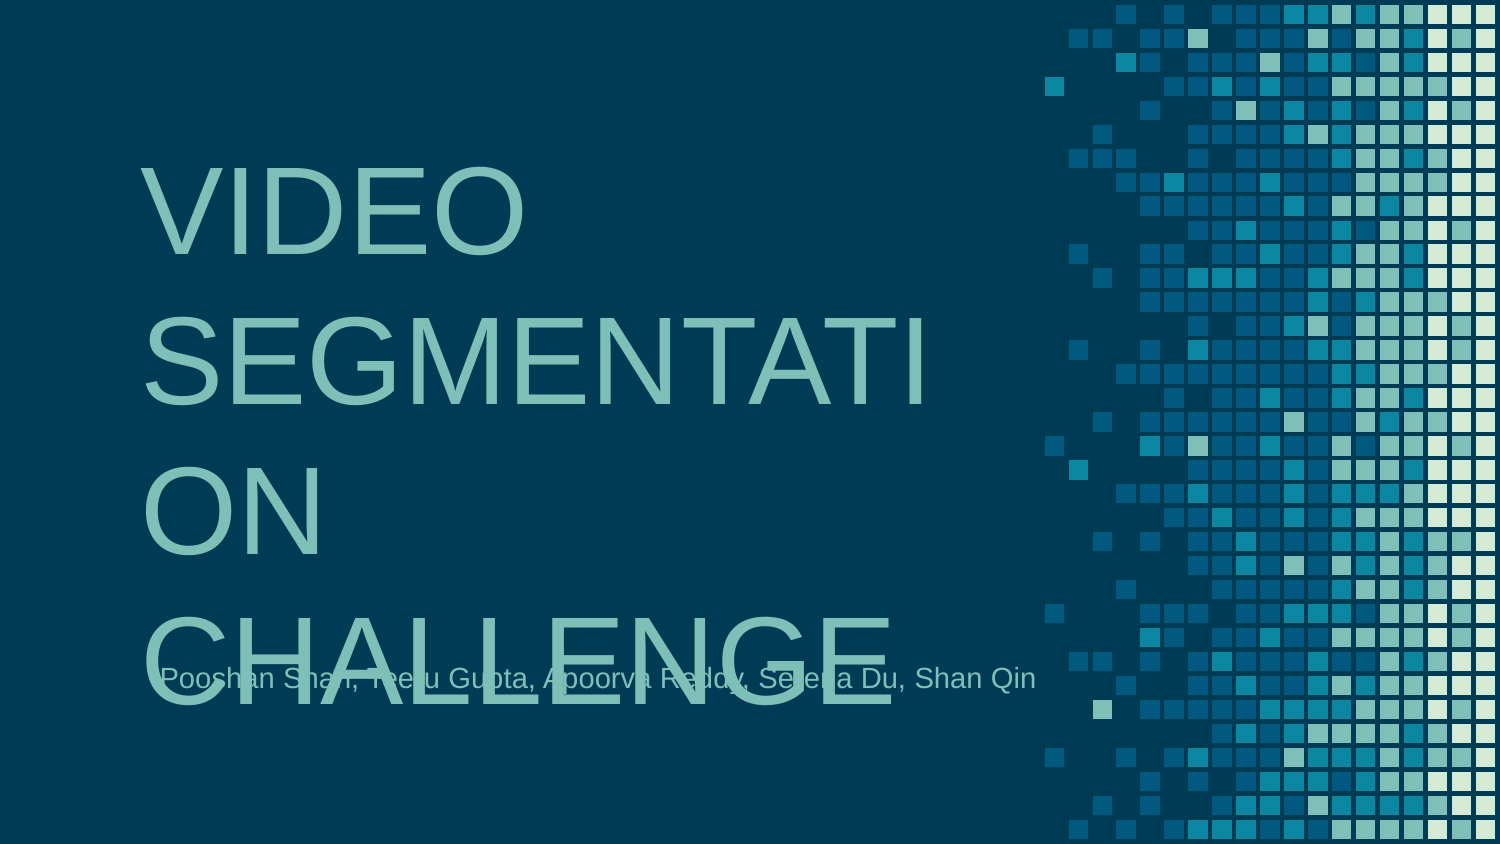

# VIDEO SEGMENTATION CHALLENGE
Pooshan Shah, Teeru Gupta, Apoorva Reddy, Serena Du, Shan Qin